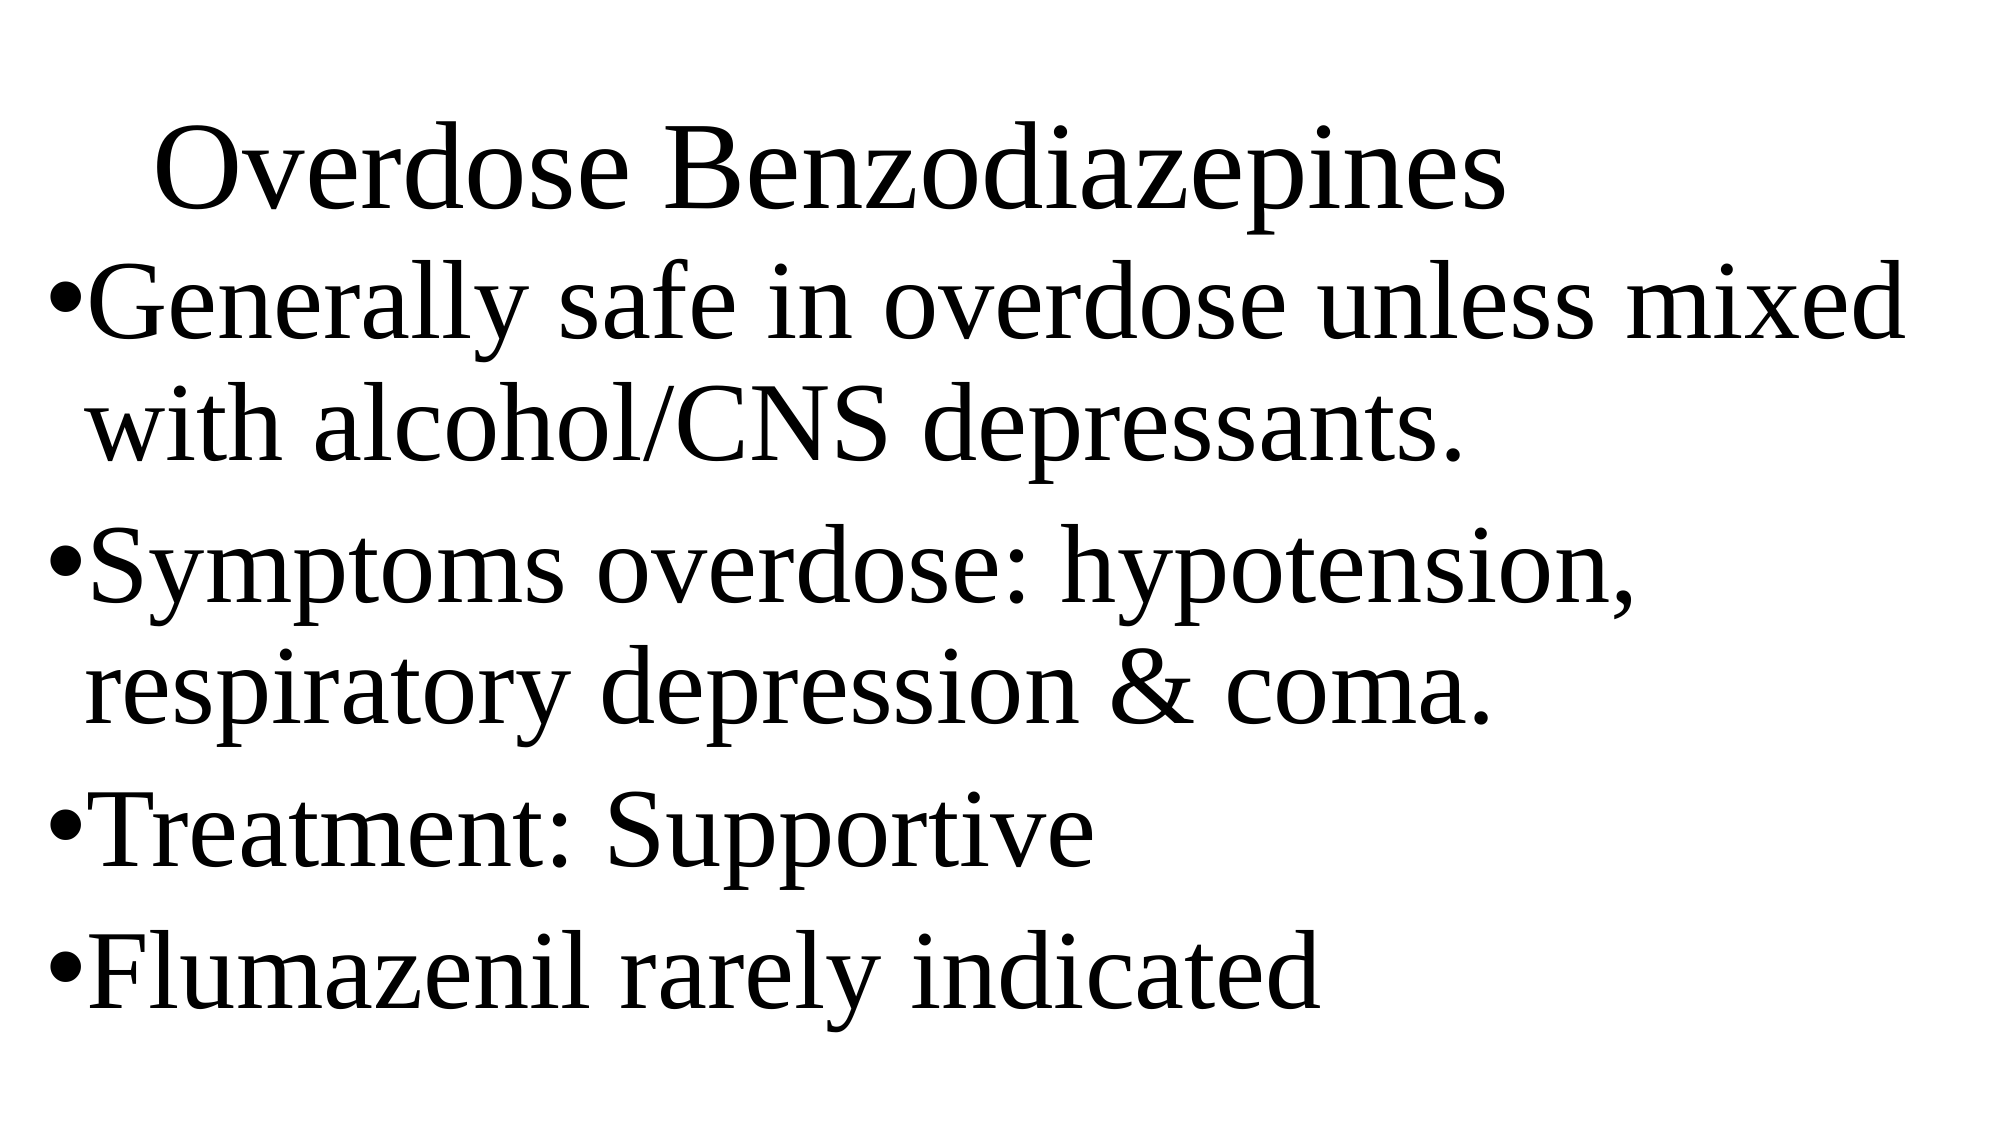

# Overdose Benzodiazepines
Generally safe in overdose unless mixed with alcohol/CNS depressants.
Symptoms overdose: hypotension, respiratory depression & coma.
Treatment: Supportive
Flumazenil rarely indicated